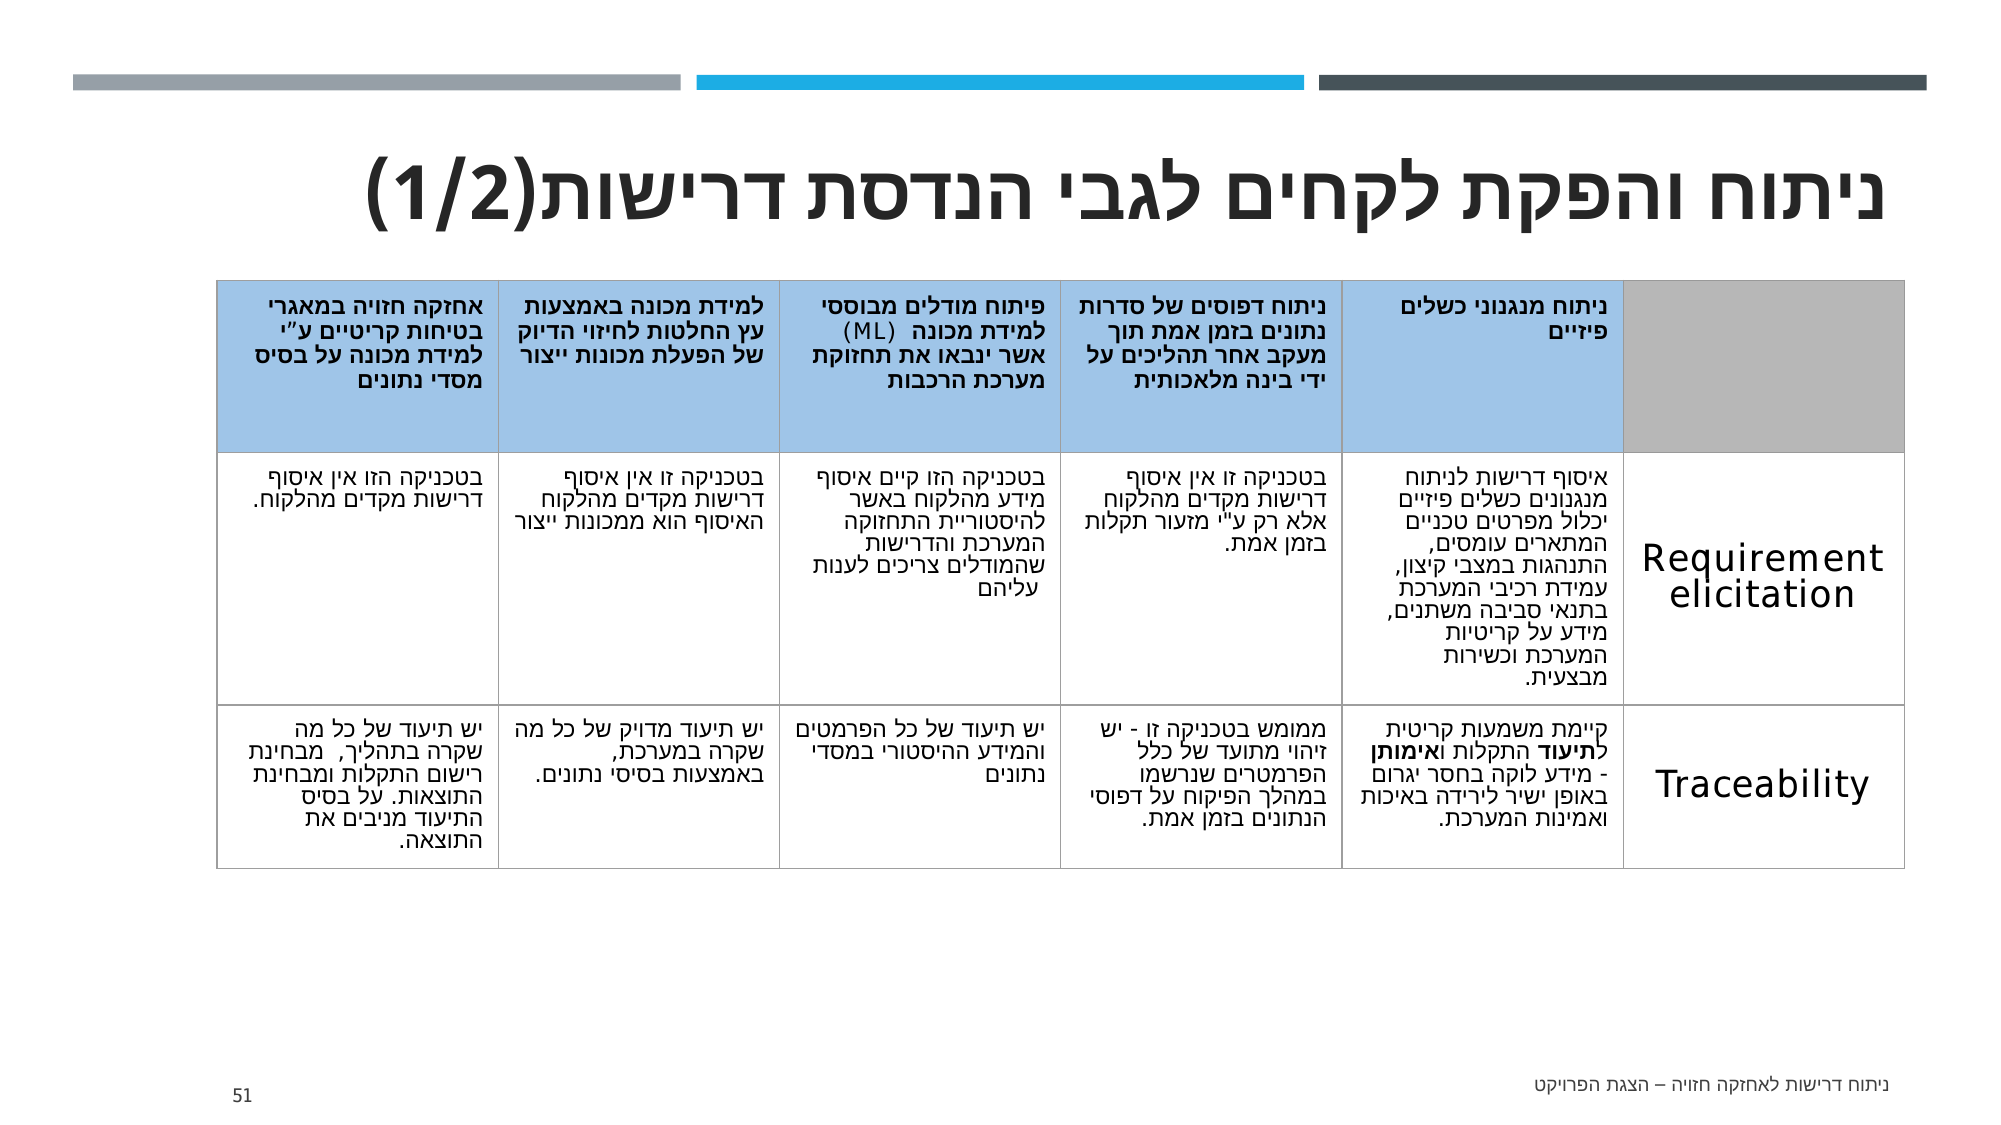

# ניתוח והפקת לקחים לגבי הנדסת דרישות		(1/2)
| אחזקה חזויה במאגרי בטיחות קריטיים ע”י למידת מכונה על בסיס מסדי נתונים | למידת מכונה באמצעות עץ החלטות לחיזוי הדיוק של הפעלת מכונות ייצור | פיתוח מודלים מבוססי למידת מכונה (ML) אשר ינבאו את תחזוקת מערכת הרכבות | ניתוח דפוסים של סדרות נתונים בזמן אמת תוך מעקב אחר תהליכים על ידי בינה מלאכותית | ניתוח מנגנוני כשלים פיזיים |  |
| --- | --- | --- | --- | --- | --- |
| בטכניקה הזו אין איסוף דרישות מקדים מהלקוח. | בטכניקה זו אין איסוף דרישות מקדים מהלקוח האיסוף הוא ממכונות ייצור | בטכניקה הזו קיים איסוף מידע מהלקוח באשר להיסטוריית התחזוקה המערכת והדרישות שהמודלים צריכים לענות עליהם | בטכניקה זו אין איסוף דרישות מקדים מהלקוח אלא רק ע"י מזעור תקלות בזמן אמת. | איסוף דרישות לניתוח מנגנונים כשלים פיזיים יכלול מפרטים טכניים המתארים עומסים, התנהגות במצבי קיצון, עמידת רכיבי המערכת בתנאי סביבה משתנים, מידע על קריטיות המערכת וכשירות מבצעית. | Requirement elicitation |
| יש תיעוד של כל מה שקרה בתהליך, מבחינת רישום התקלות ומבחינת התוצאות. על בסיס התיעוד מניבים את התוצאה. | יש תיעוד מדויק של כל מה שקרה במערכת, באמצעות בסיסי נתונים. | יש תיעוד של כל הפרמטים והמידע ההיסטורי במסדי נתונים | ממומש בטכניקה זו - יש זיהוי מתועד של כלל הפרמטרים שנרשמו במהלך הפיקוח על דפוסי הנתונים בזמן אמת. | קיימת משמעות קריטית לתיעוד התקלות ואימותן - מידע לוקה בחסר יגרום באופן ישיר לירידה באיכות ואמינות המערכת. | Traceability |